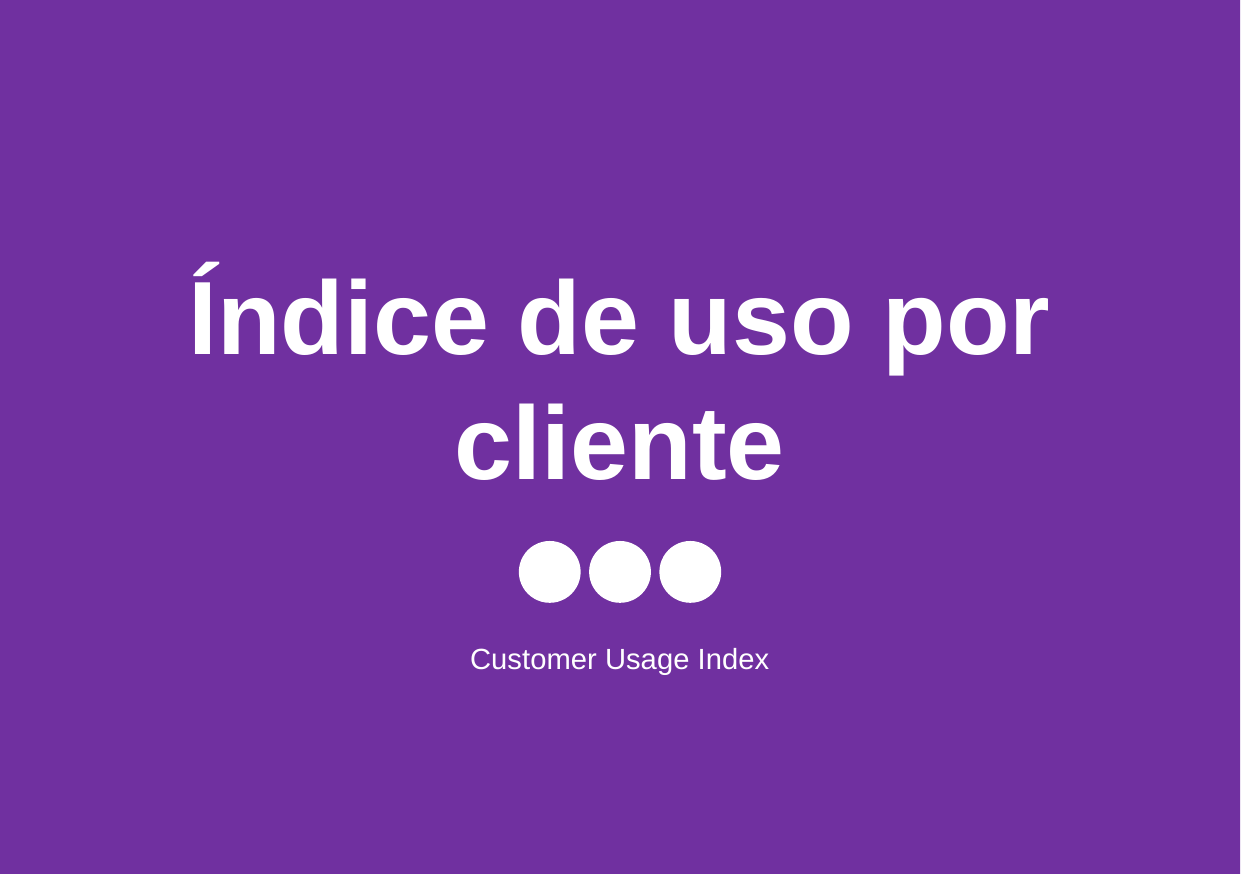

Índice de uso por cliente

Customer Usage Index